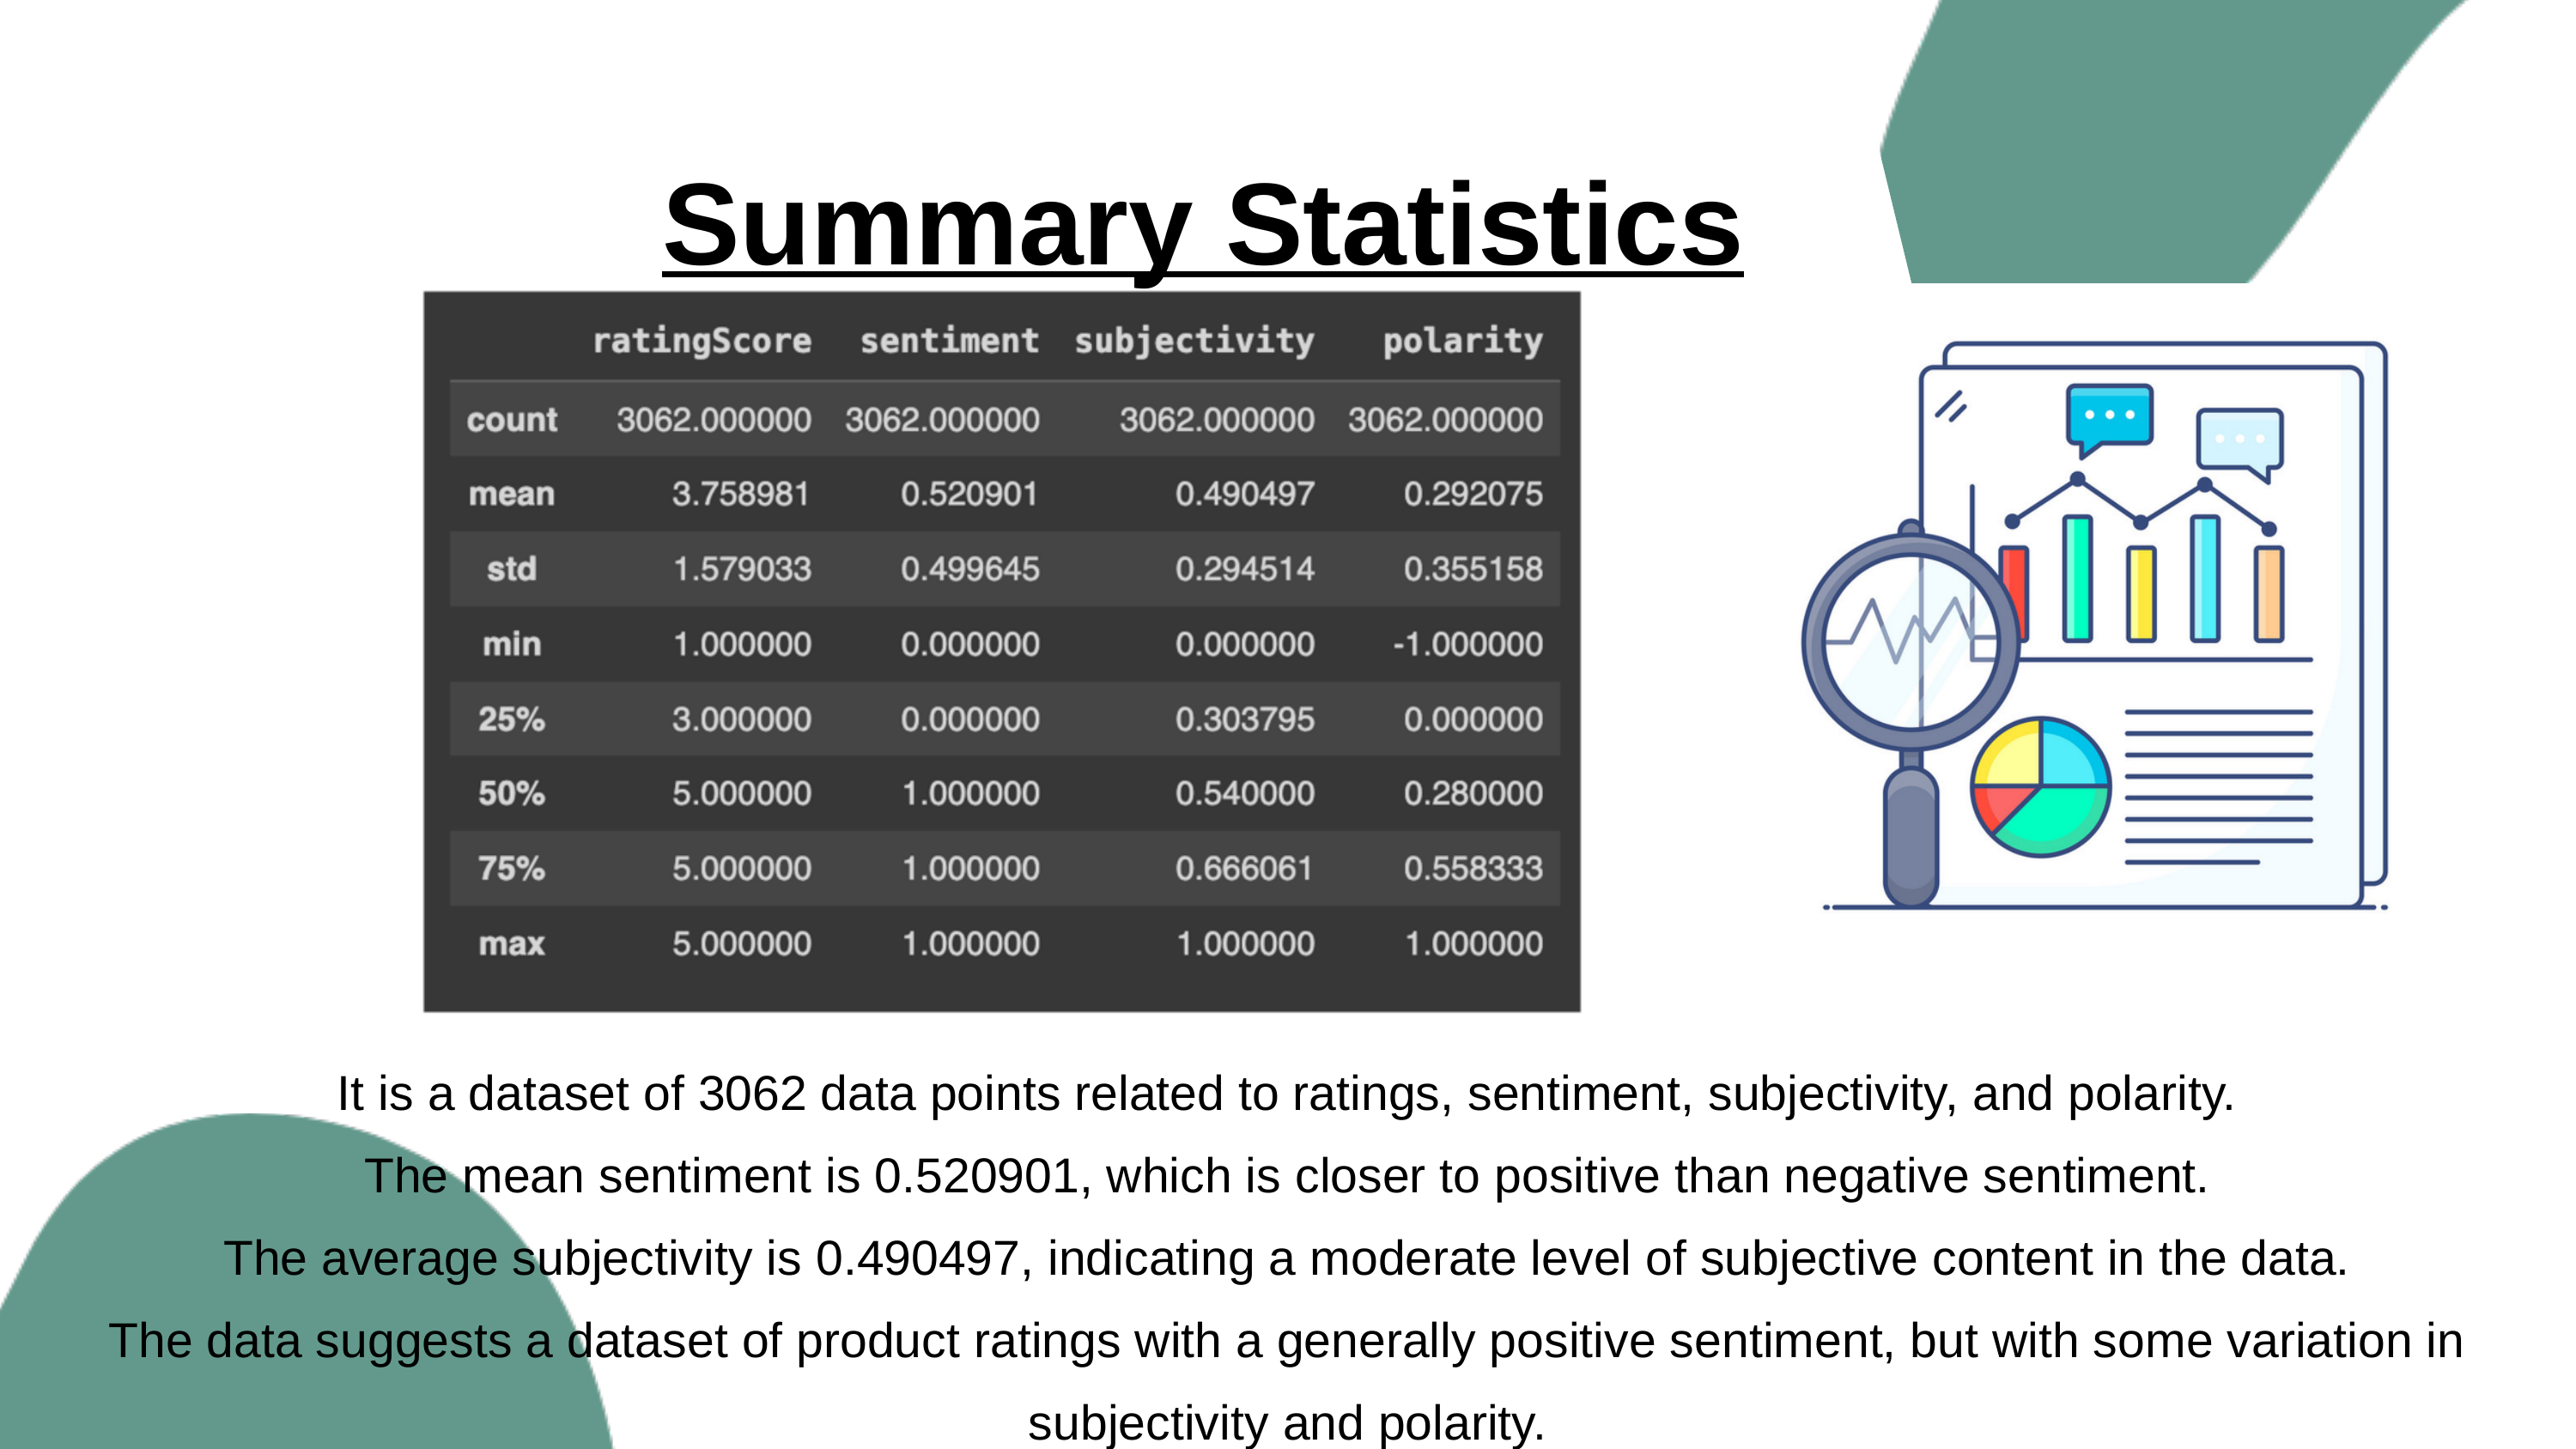

Summary Statistics

It is a dataset of 3062 data points related to ratings, sentiment, subjectivity, and polarity.
The mean sentiment is 0.520901, which is closer to positive than negative sentiment.
The average subjectivity is 0.490497, indicating a moderate level of subjective content in the data.
The data suggests a dataset of product ratings with a generally positive sentiment, but with some variation in subjectivity and polarity.